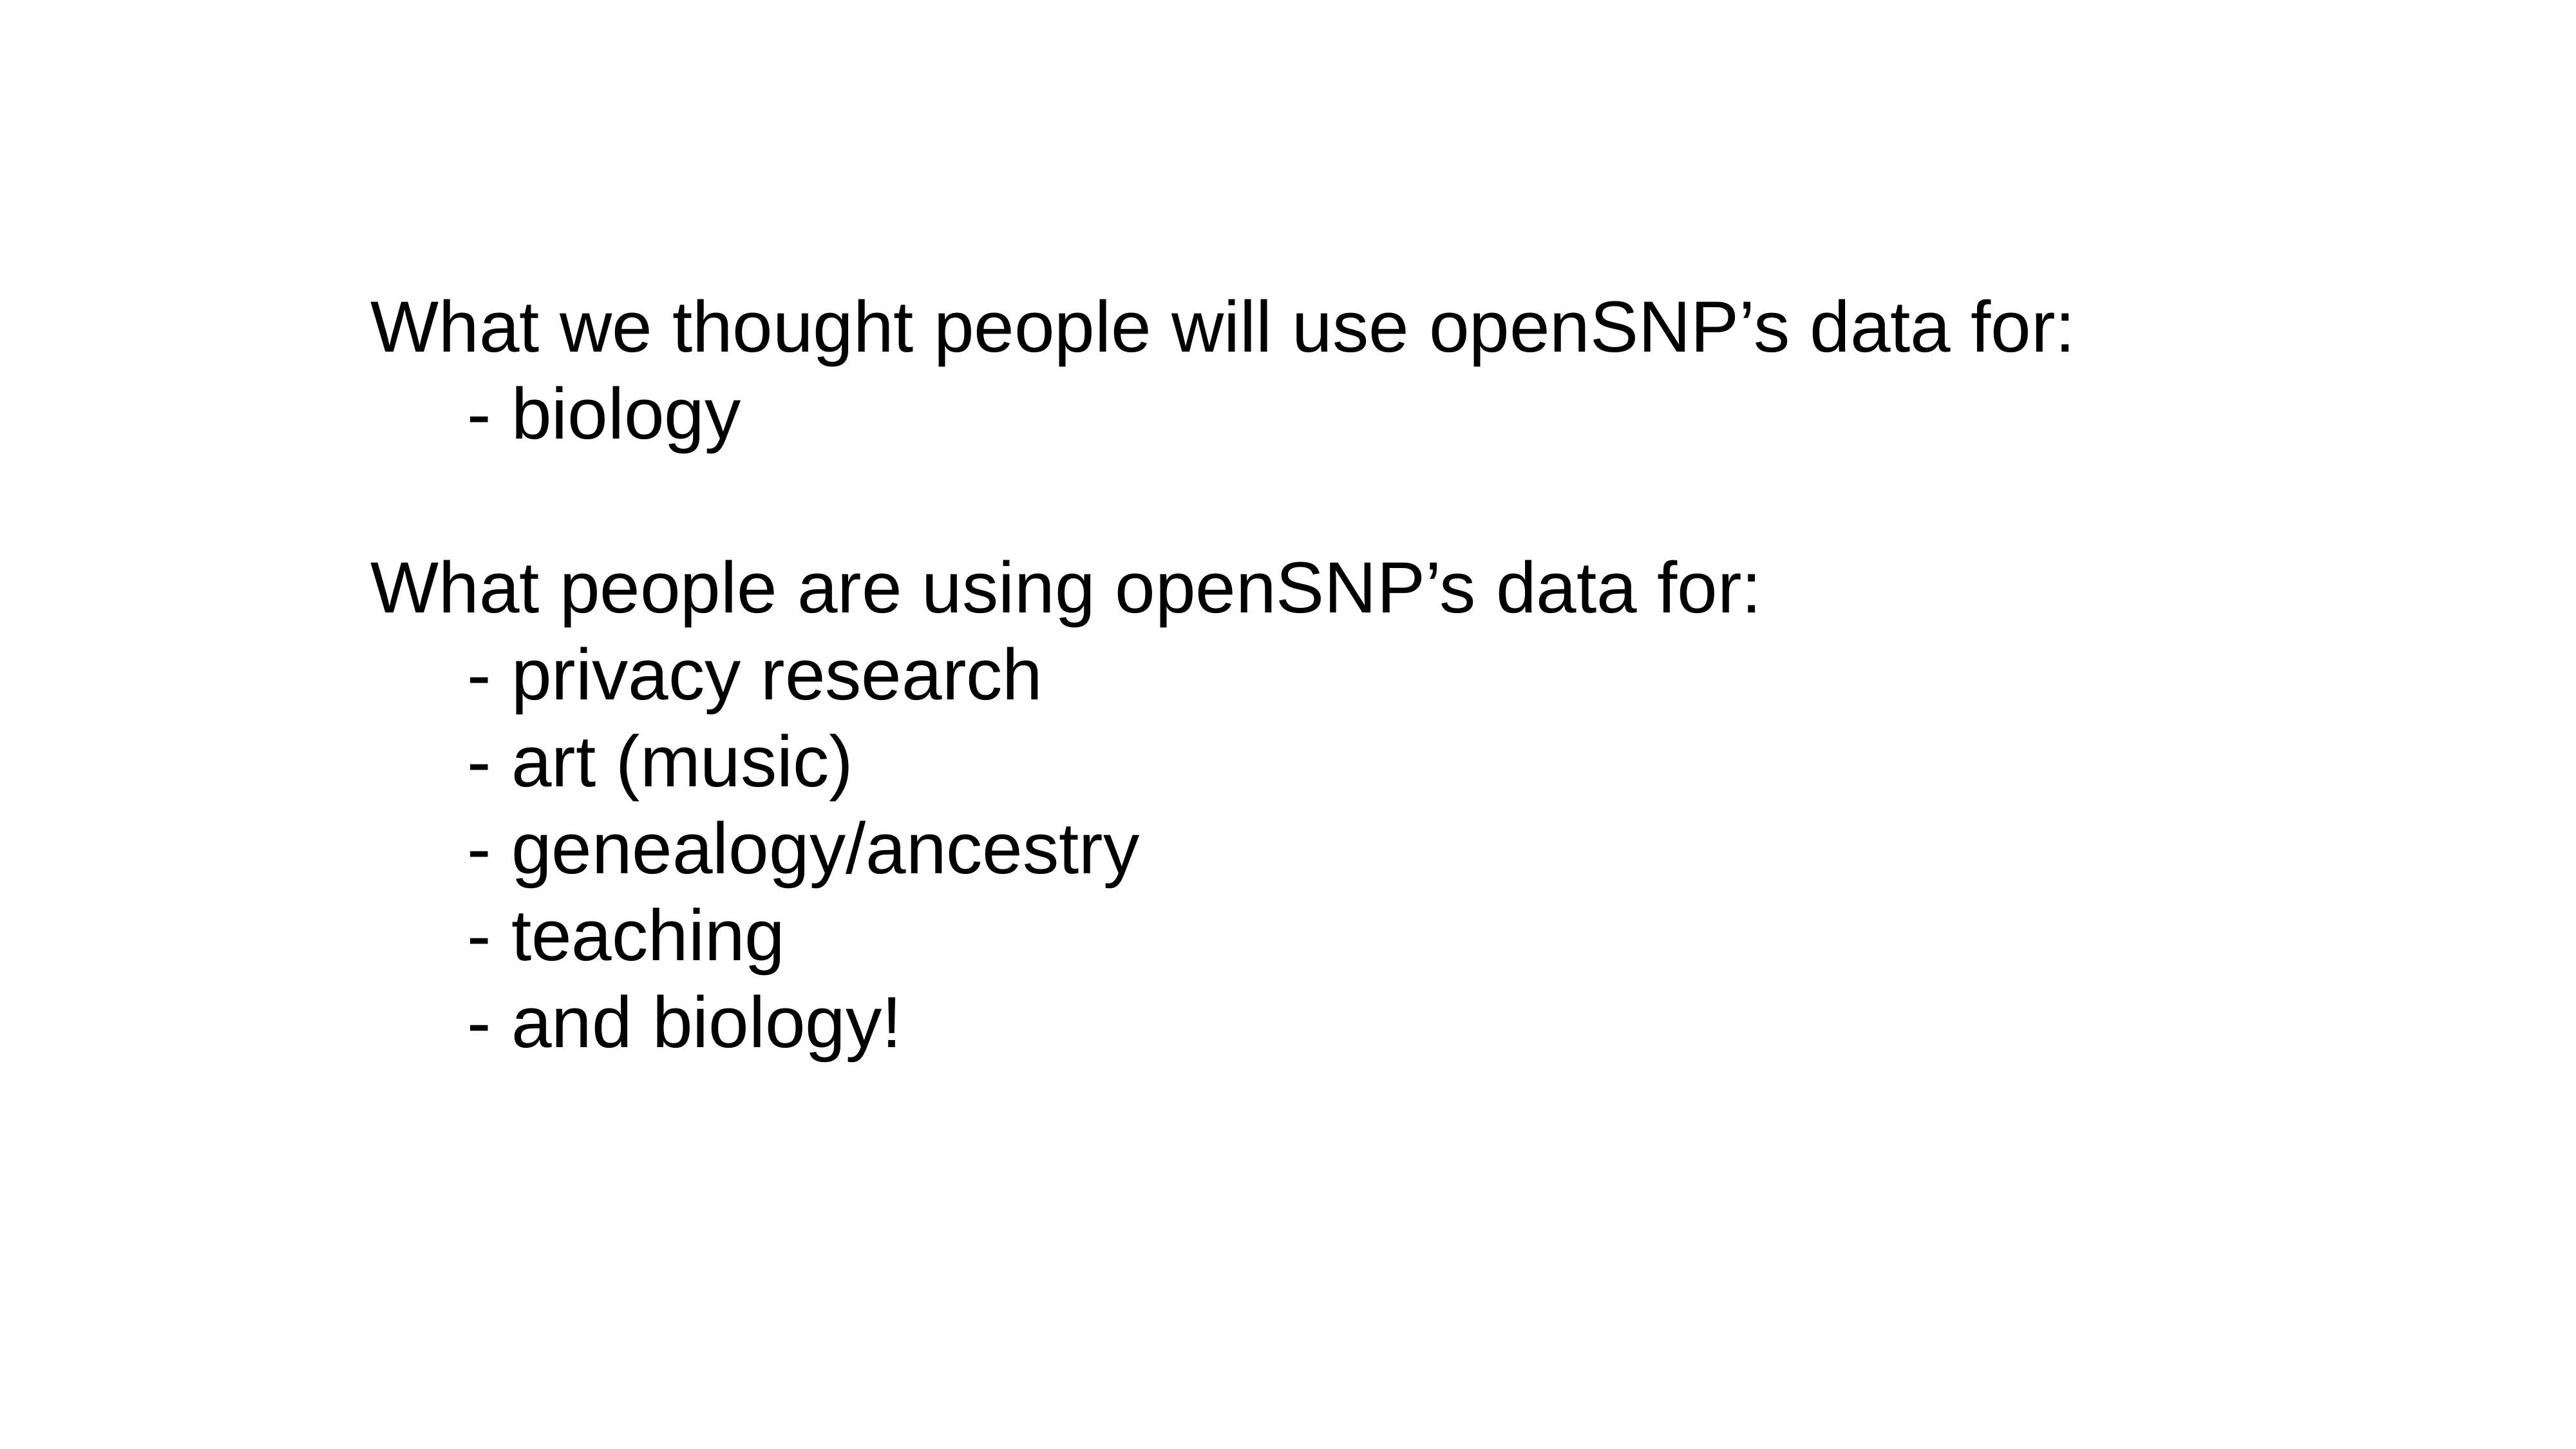

What we thought people will use openSNP’s data for:
	- biology

What people are using openSNP’s data for:
	- privacy research
	- art (music)
	- genealogy/ancestry
	- teaching
	- and biology!